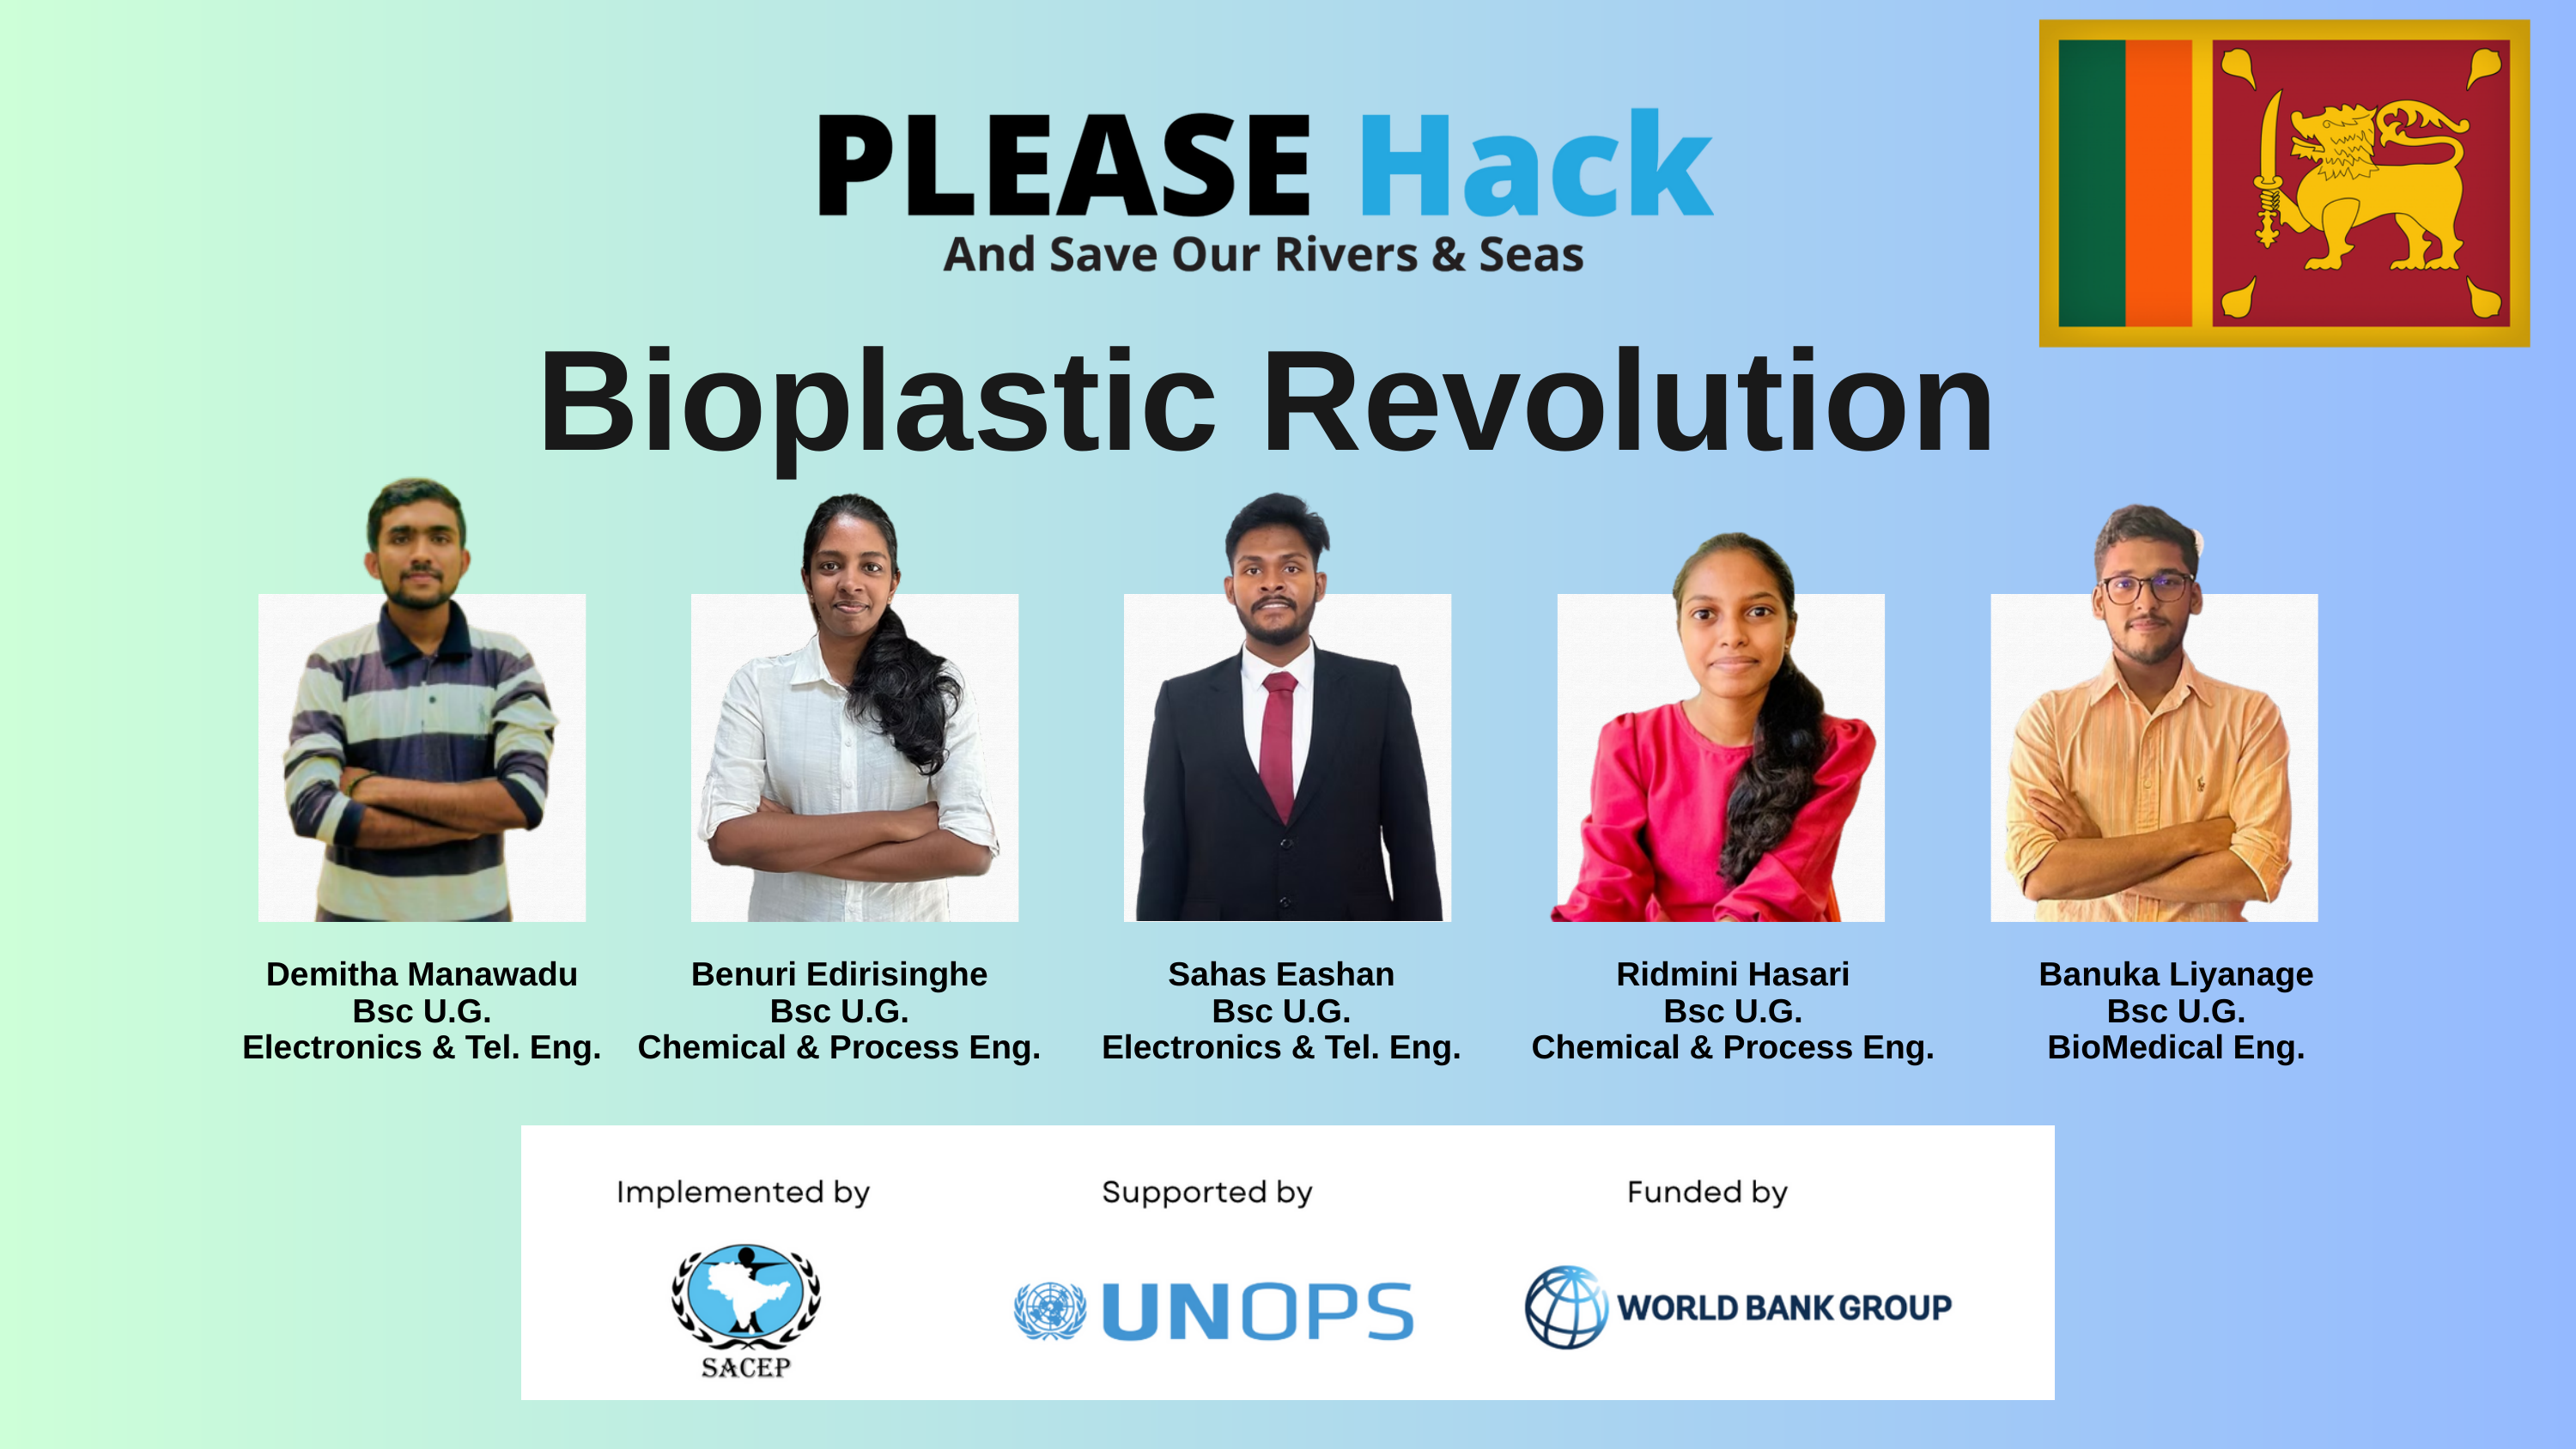

Bioplastic Revolution

Demitha Manawadu
Bsc U.G.
Electronics & Tel. Eng.
Benuri Edirisinghe
Bsc U.G.
Chemical & Process Eng.
Sahas Eashan
Bsc U.G.
Electronics & Tel. Eng.
Ridmini Hasari
Bsc U.G.
Chemical & Process Eng.
Banuka Liyanage
Bsc U.G.
BioMedical Eng.